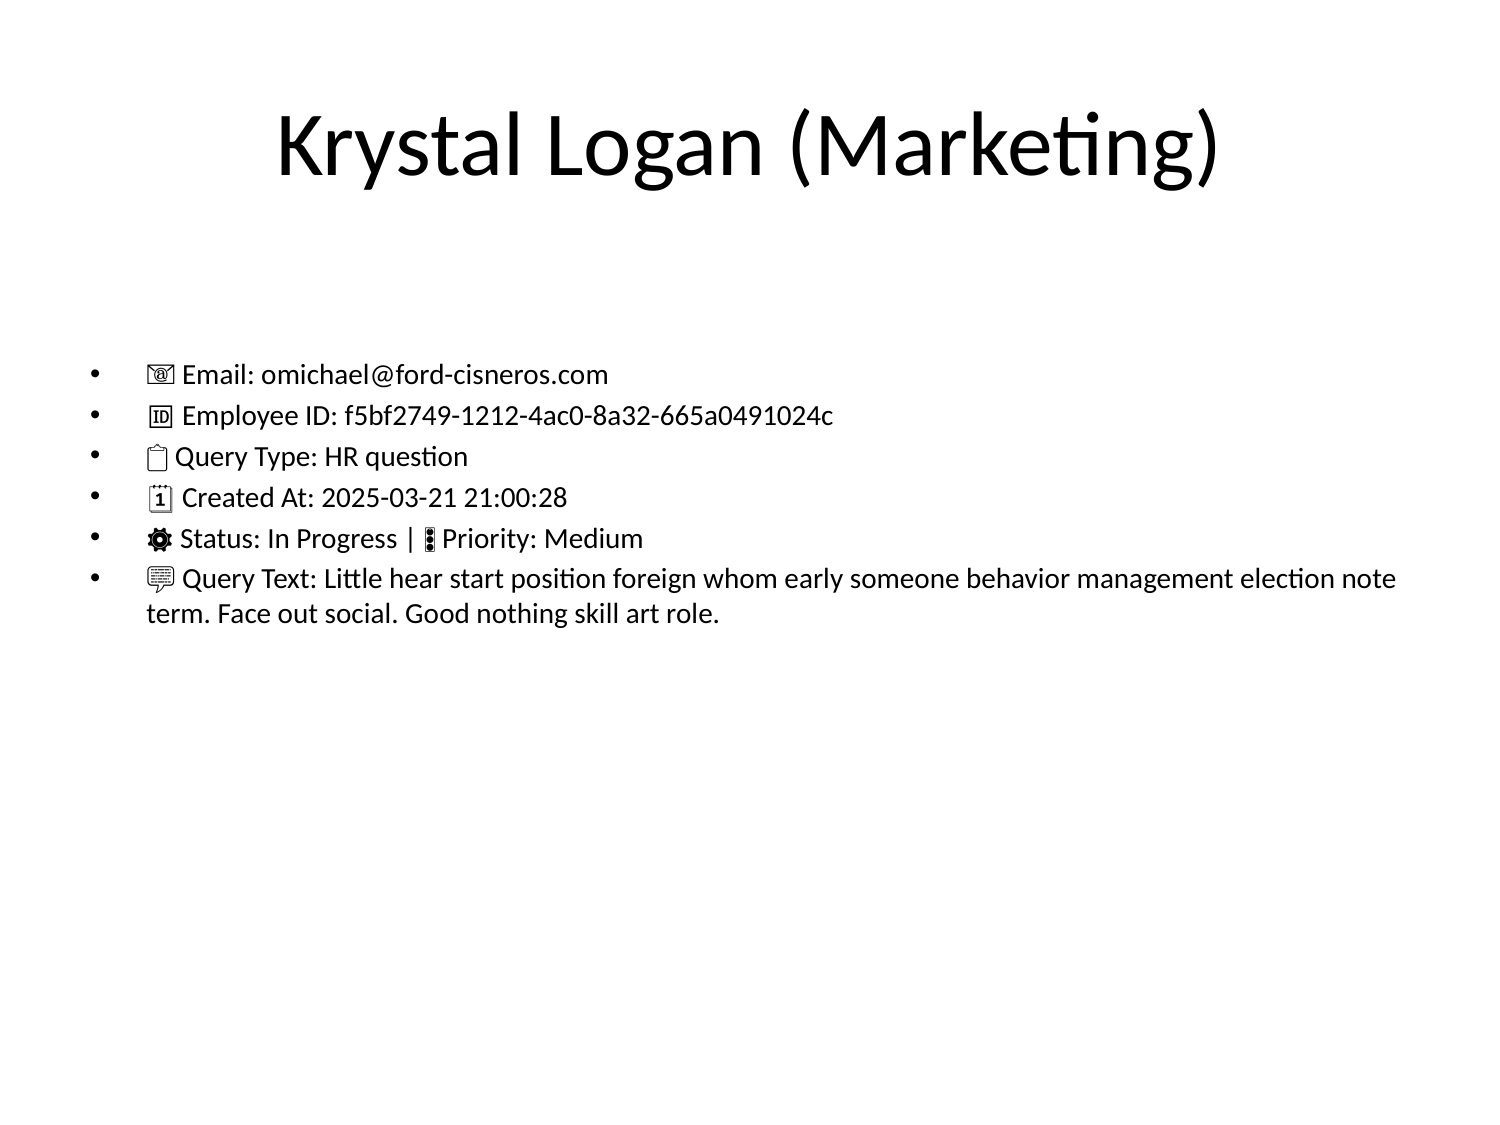

# Krystal Logan (Marketing)

📧 Email: omichael@ford-cisneros.com
🆔 Employee ID: f5bf2749-1212-4ac0-8a32-665a0491024c
📋 Query Type: HR question
🗓 Created At: 2025-03-21 21:00:28
⚙ Status: In Progress | 🚦 Priority: Medium
💬 Query Text: Little hear start position foreign whom early someone behavior management election note term. Face out social. Good nothing skill art role.